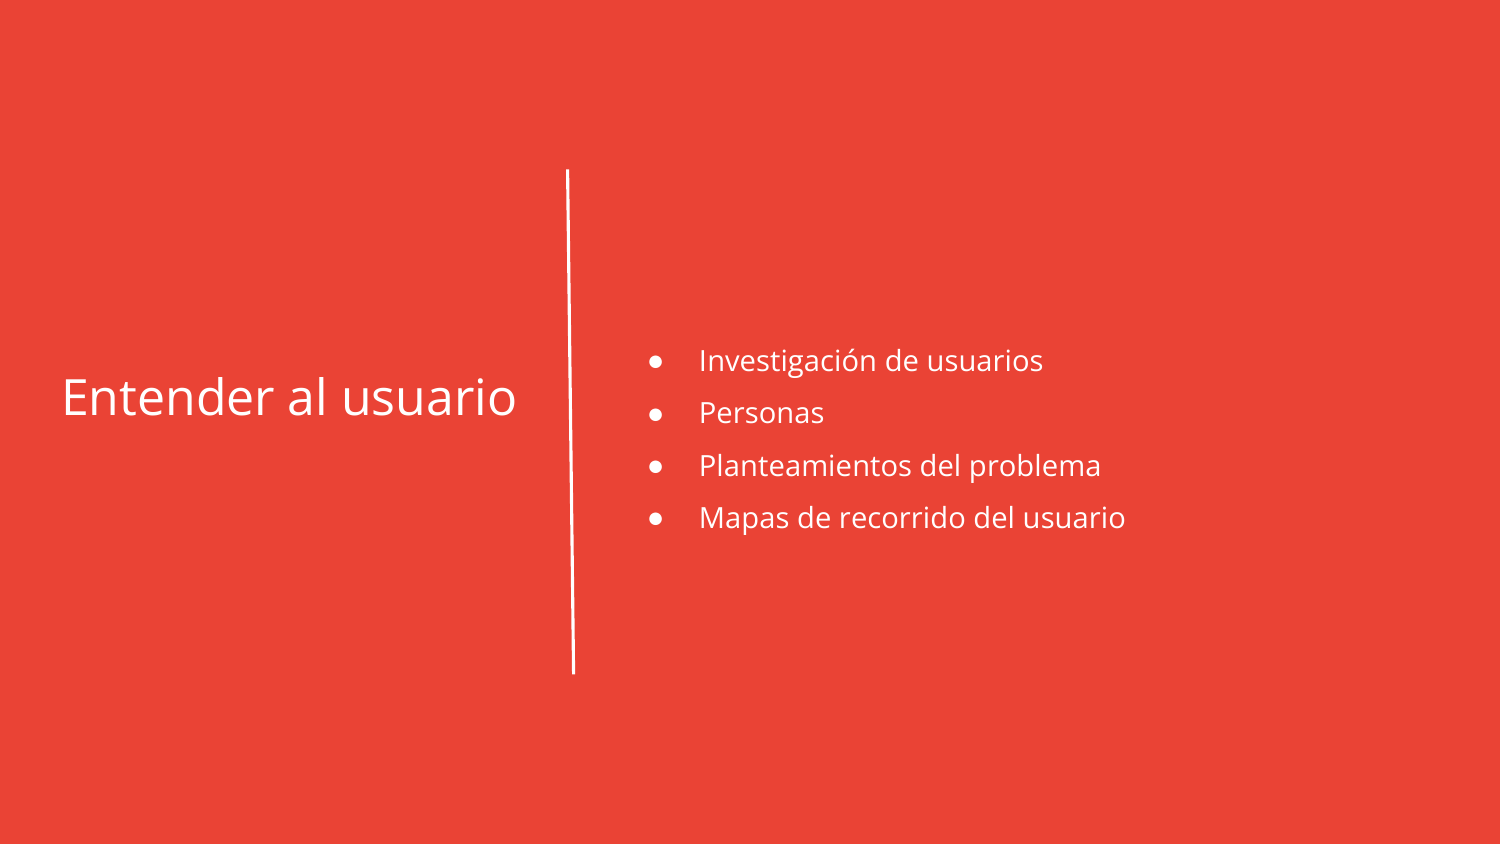

Investigación de usuarios
Personas
Planteamientos del problema
Mapas de recorrido del usuario
Entender al usuario